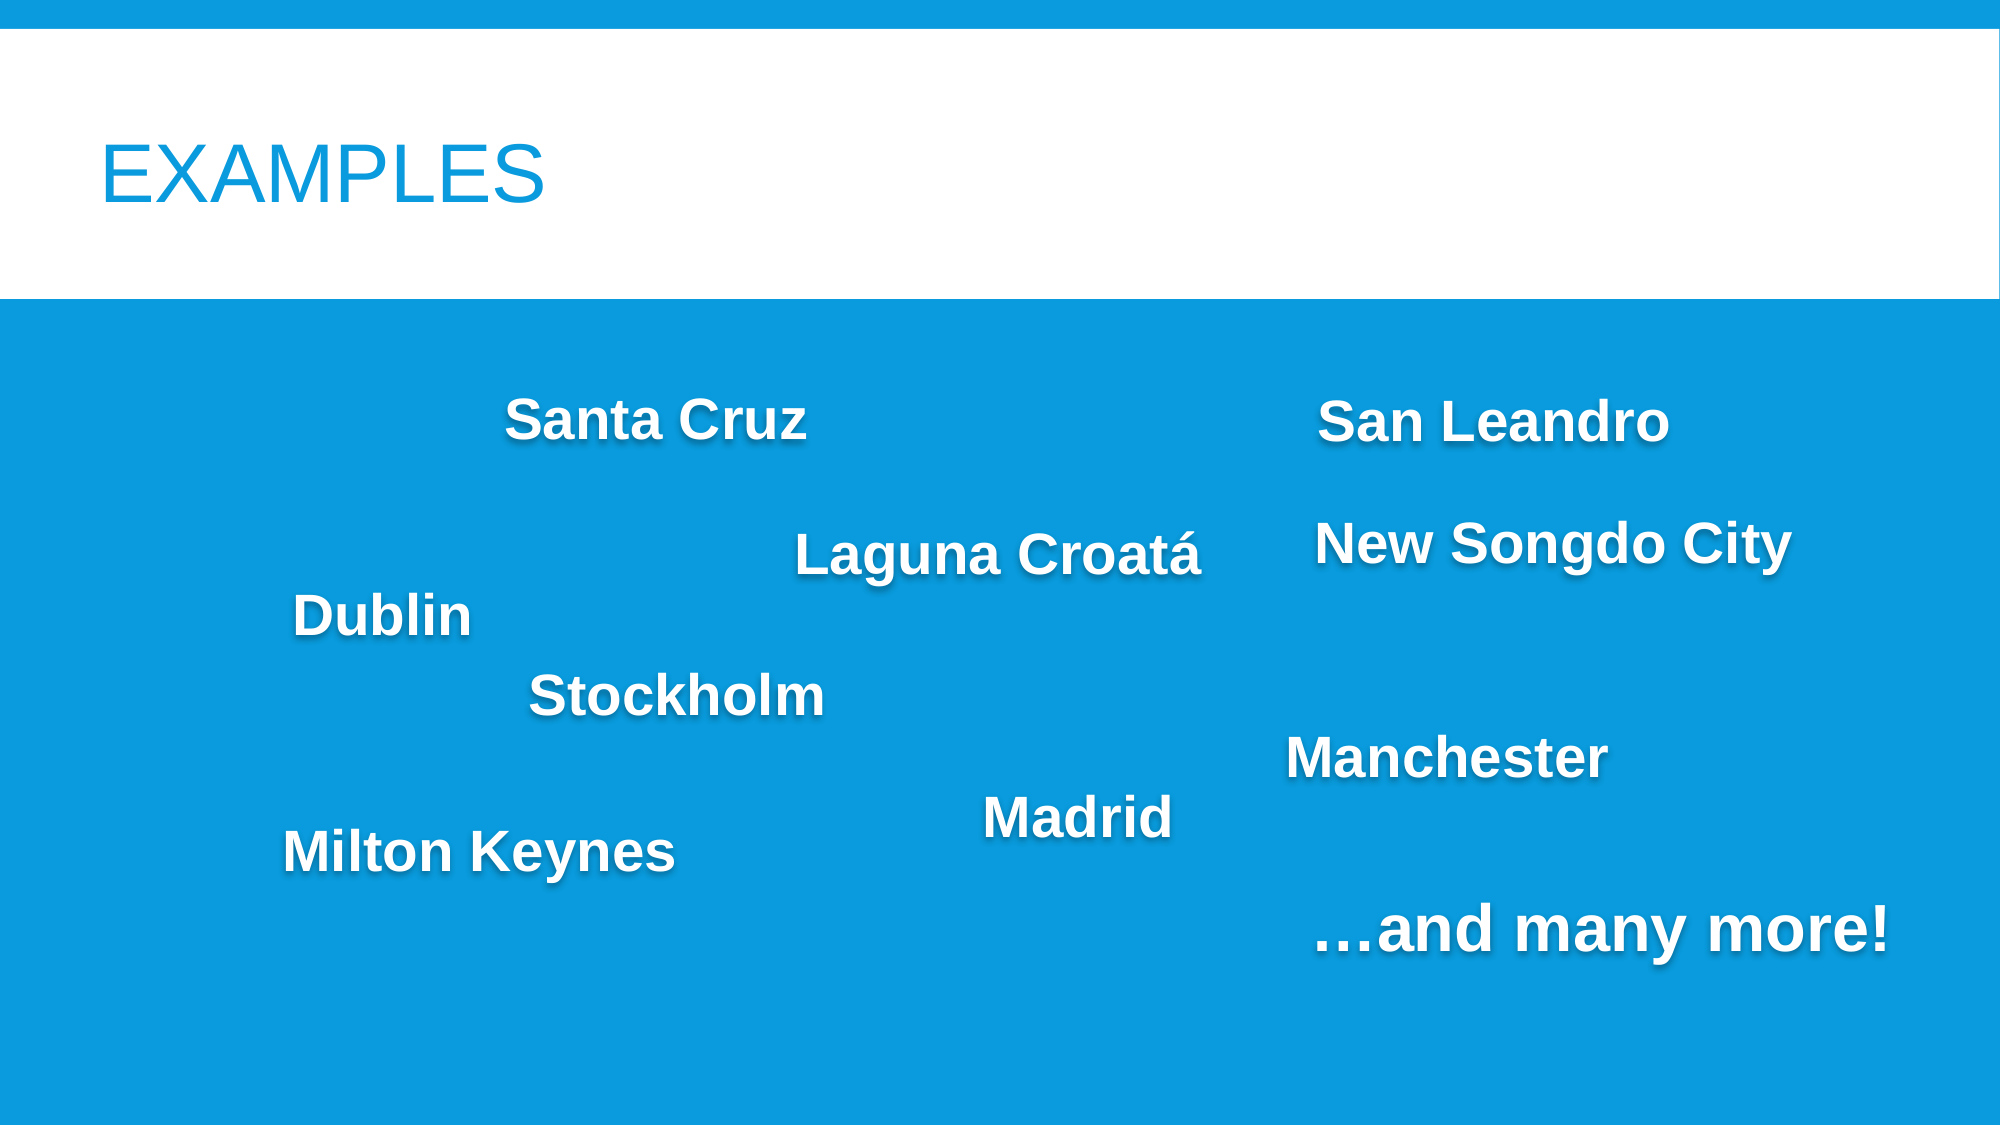

# EXAMPLES
Santa Cruz
San Leandro
New Songdo City
Laguna Croatá
Dublin
Stockholm
Manchester
Madrid
Milton Keynes
…and many more!